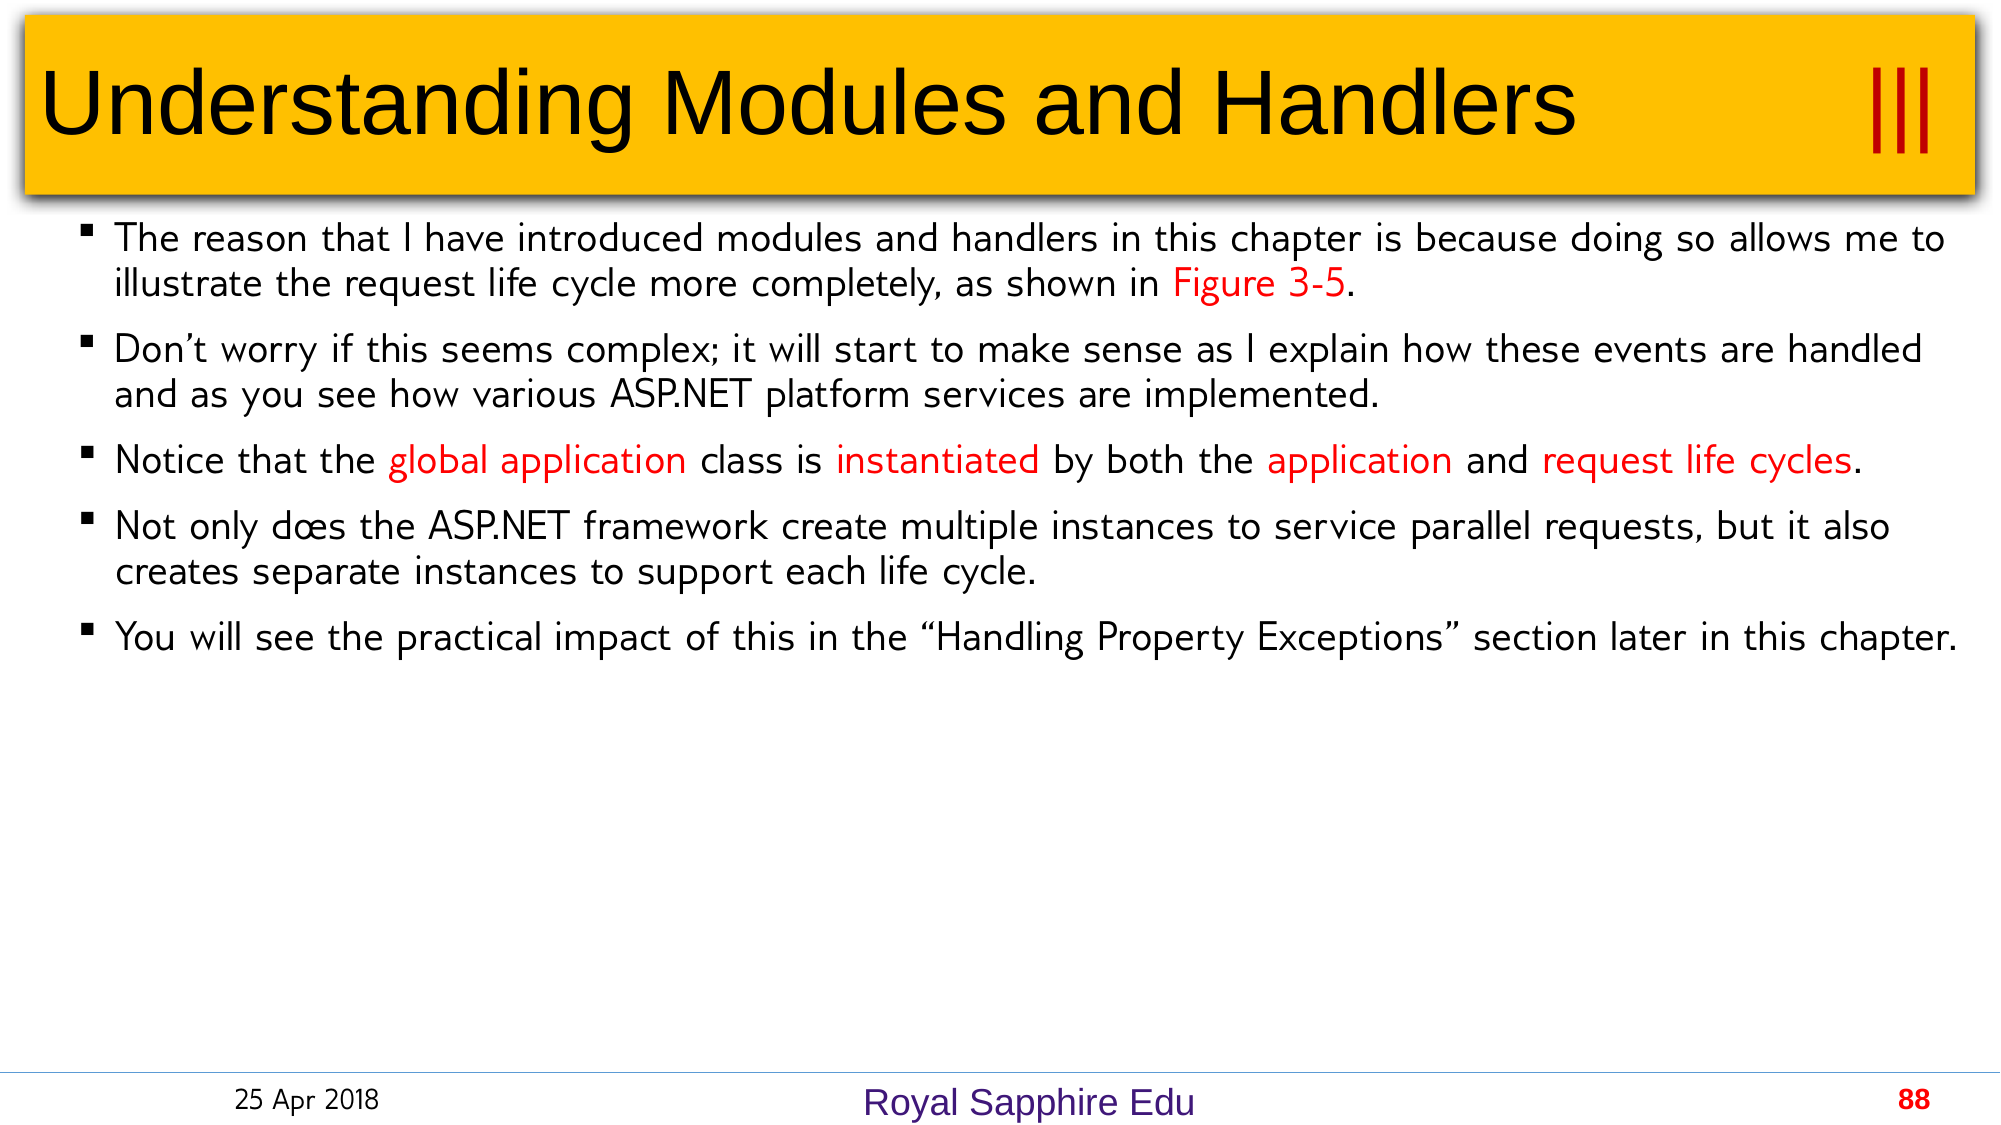

# Understanding Modules and Handlers	     	 |||
The reason that I have introduced modules and handlers in this chapter is because doing so allows me to illustrate the request life cycle more completely, as shown in Figure 3-5.
Don’t worry if this seems complex; it will start to make sense as I explain how these events are handled and as you see how various ASP.NET platform services are implemented.
Notice that the global application class is instantiated by both the application and request life cycles.
Not only does the ASP.NET framework create multiple instances to service parallel requests, but it also creates separate instances to support each life cycle.
You will see the practical impact of this in the “Handling Property Exceptions” section later in this chapter.
25 Apr 2018
88